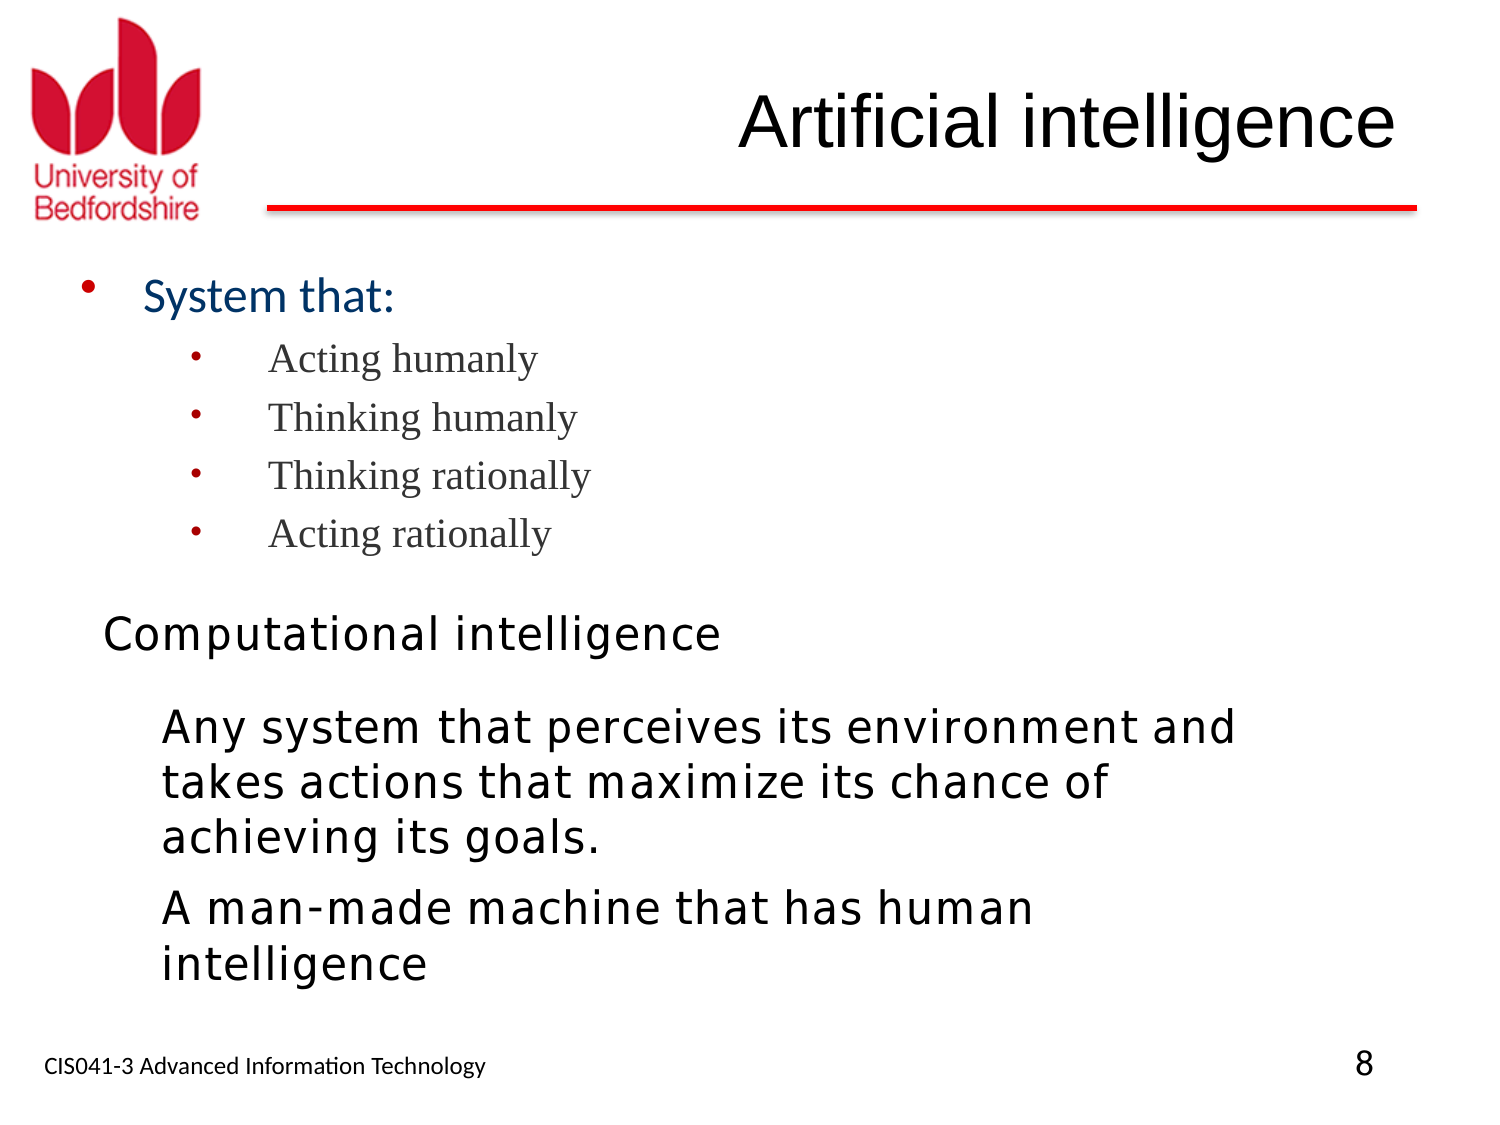

# Artificial intelligence
System that:
Acting humanly
Thinking humanly
Thinking rationally
Acting rationally
Computational intelligence
Any system that perceives its environment and takes actions that maximize its chance of achieving its goals.
A man-made machine that has human intelligence
CIS041-3 Advanced Information Technology